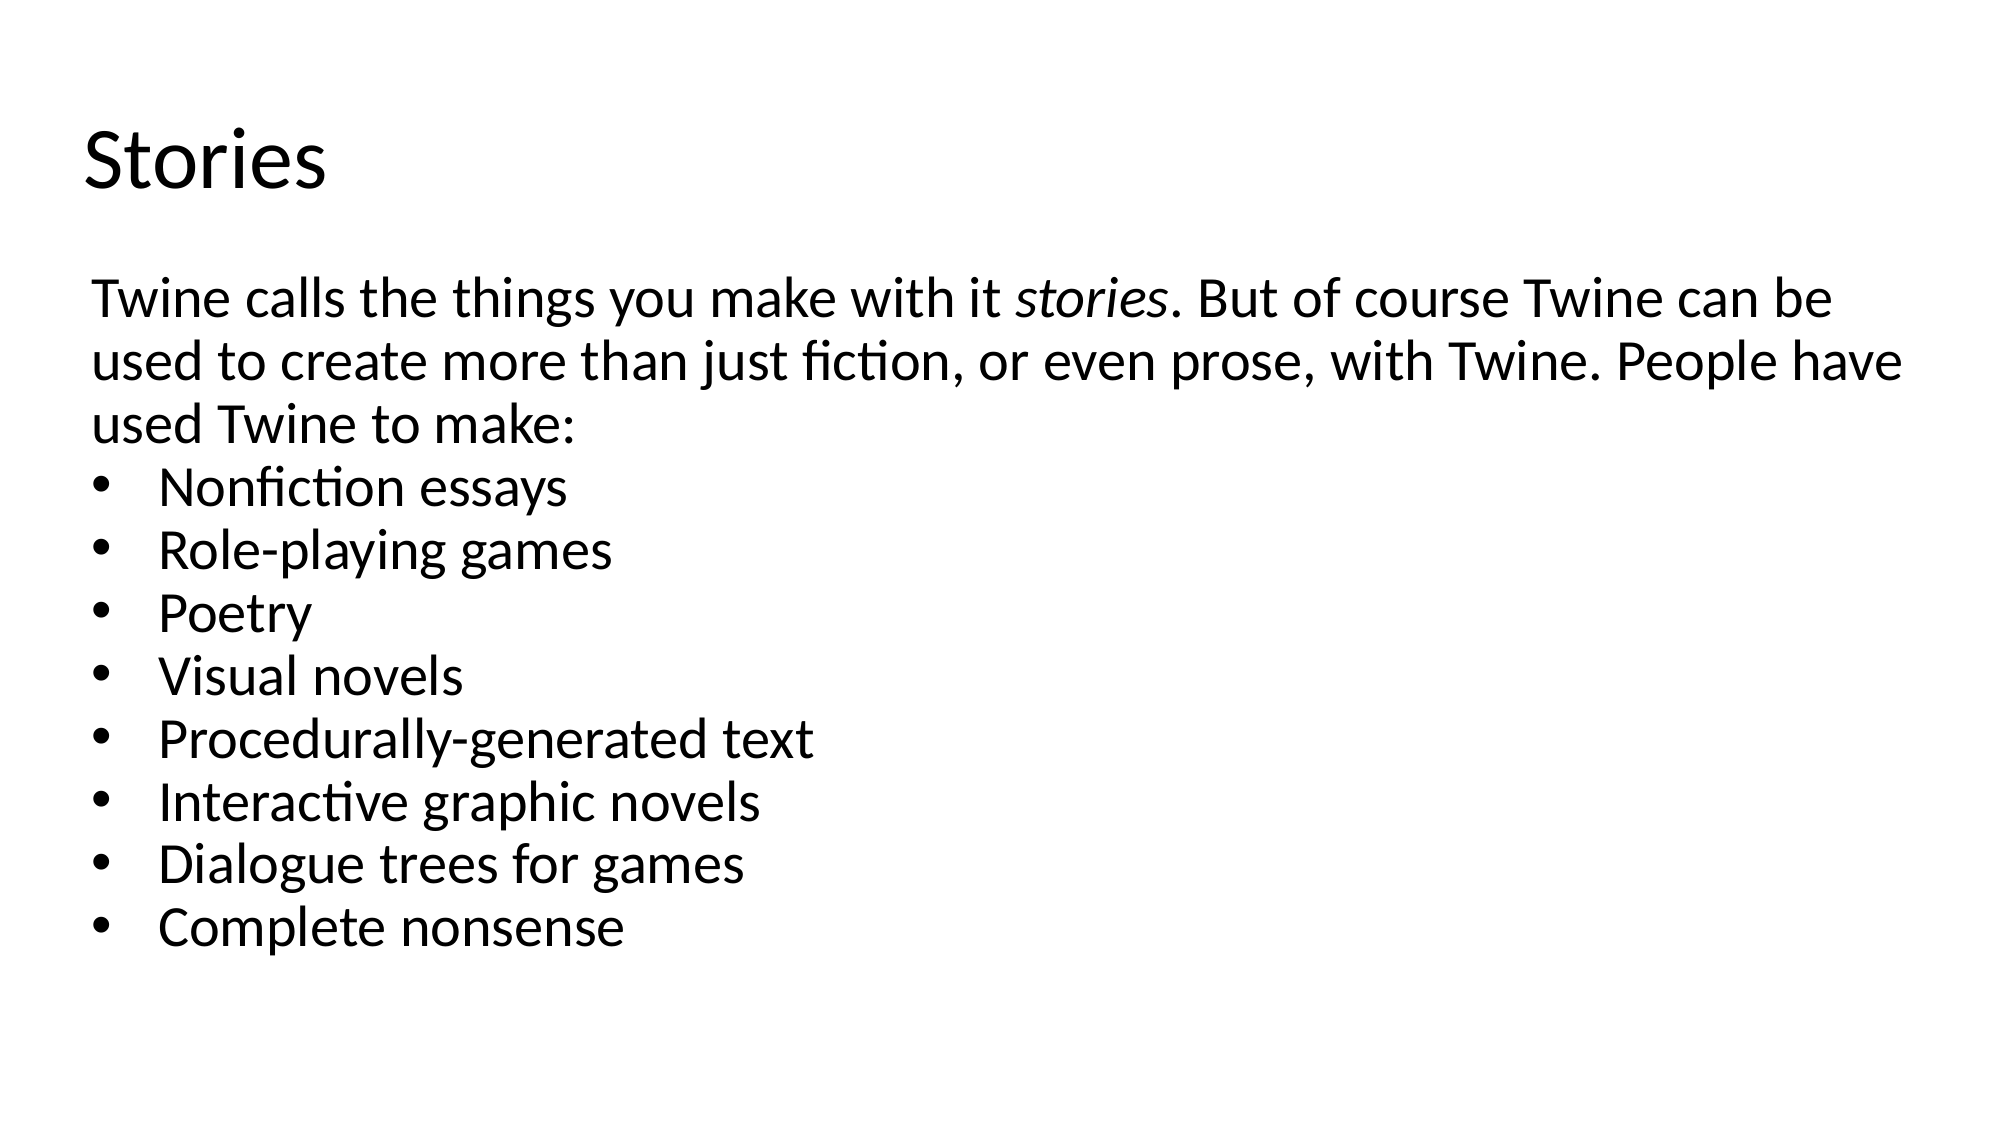

# Stories
Twine calls the things you make with it stories. But of course Twine can be used to create more than just fiction, or even prose, with Twine. People have used Twine to make:
Nonfiction essays
Role-playing games
Poetry
Visual novels
Procedurally-generated text
Interactive graphic novels
Dialogue trees for games
Complete nonsense